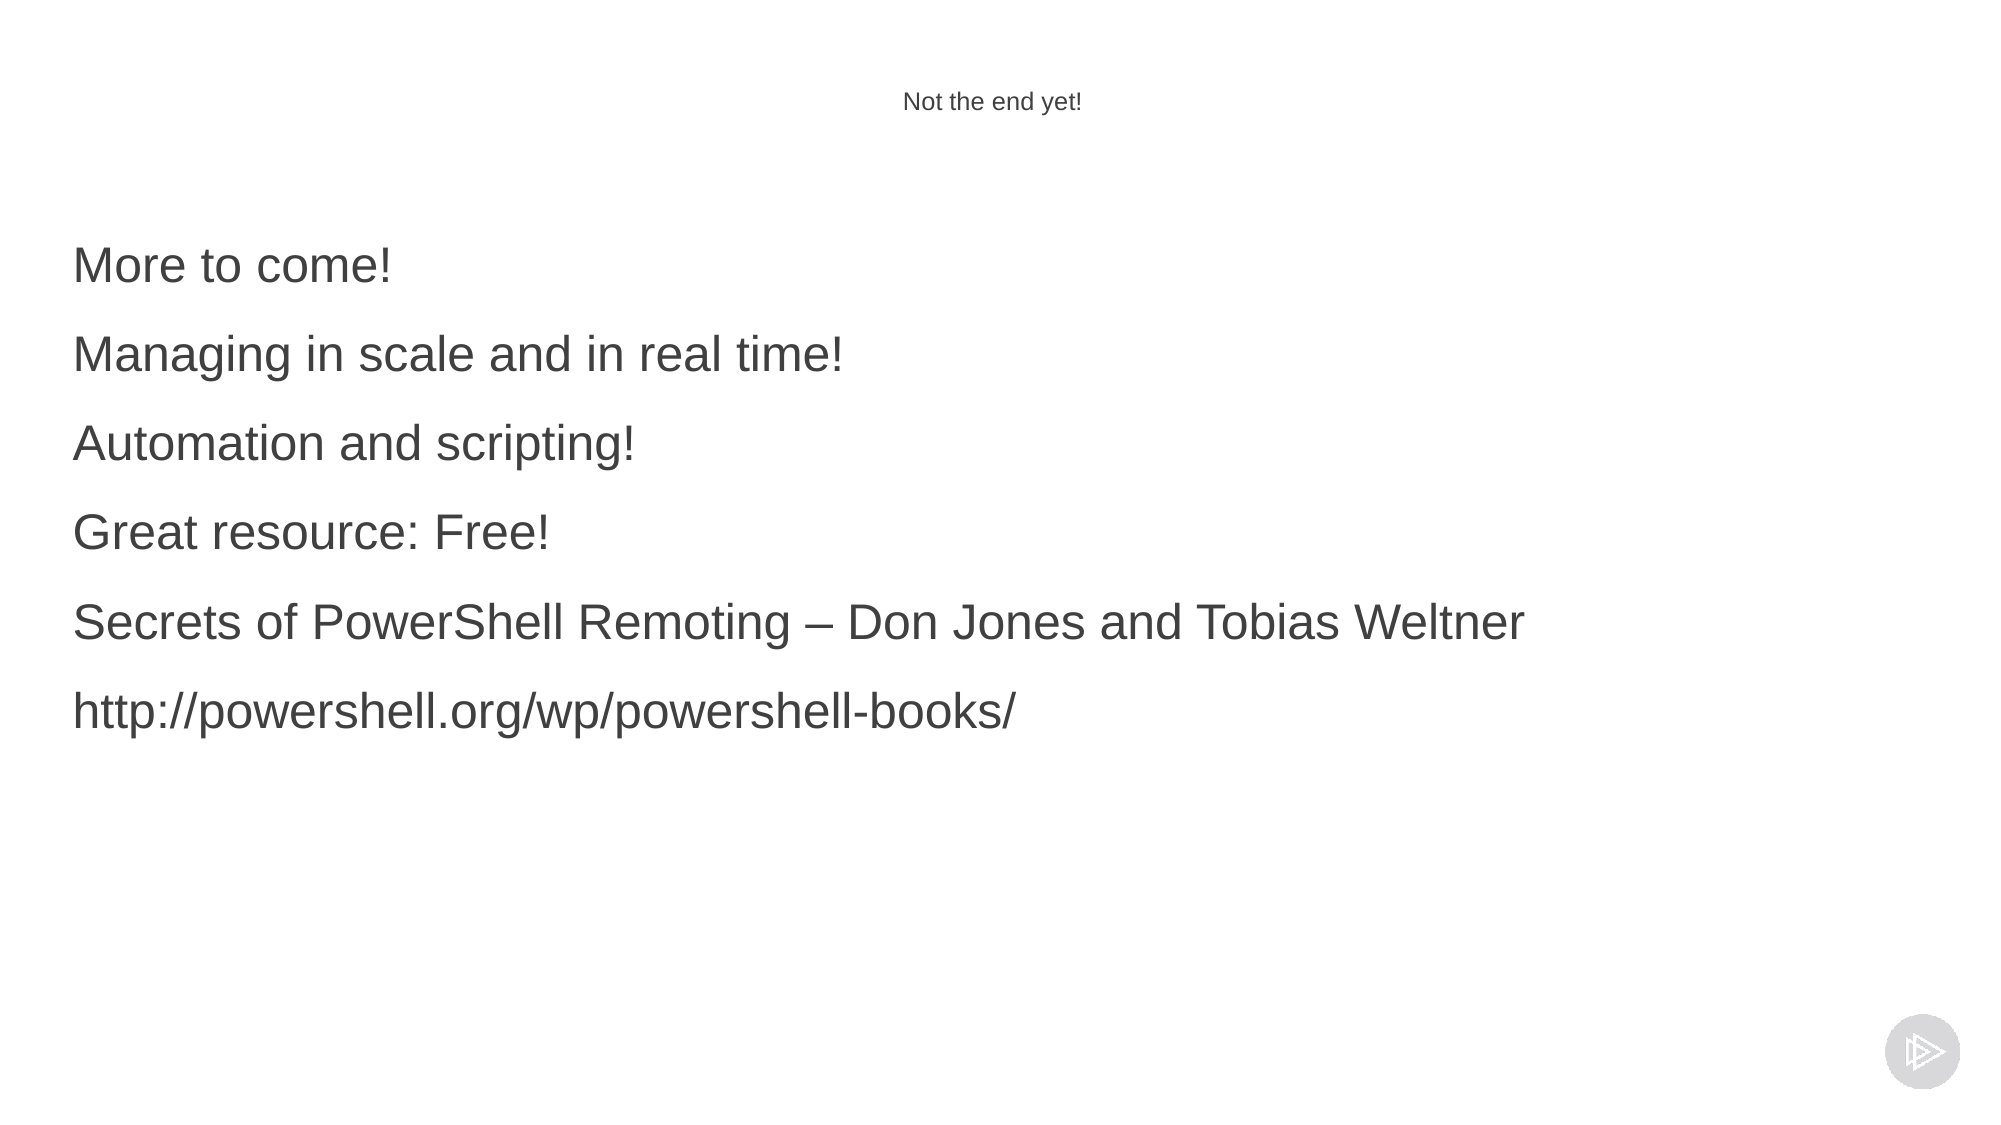

# Not the end yet!
More to come!
Managing in scale and in real time!
Automation and scripting!
Great resource: Free!
Secrets of PowerShell Remoting – Don Jones and Tobias Weltner
http://powershell.org/wp/powershell-books/